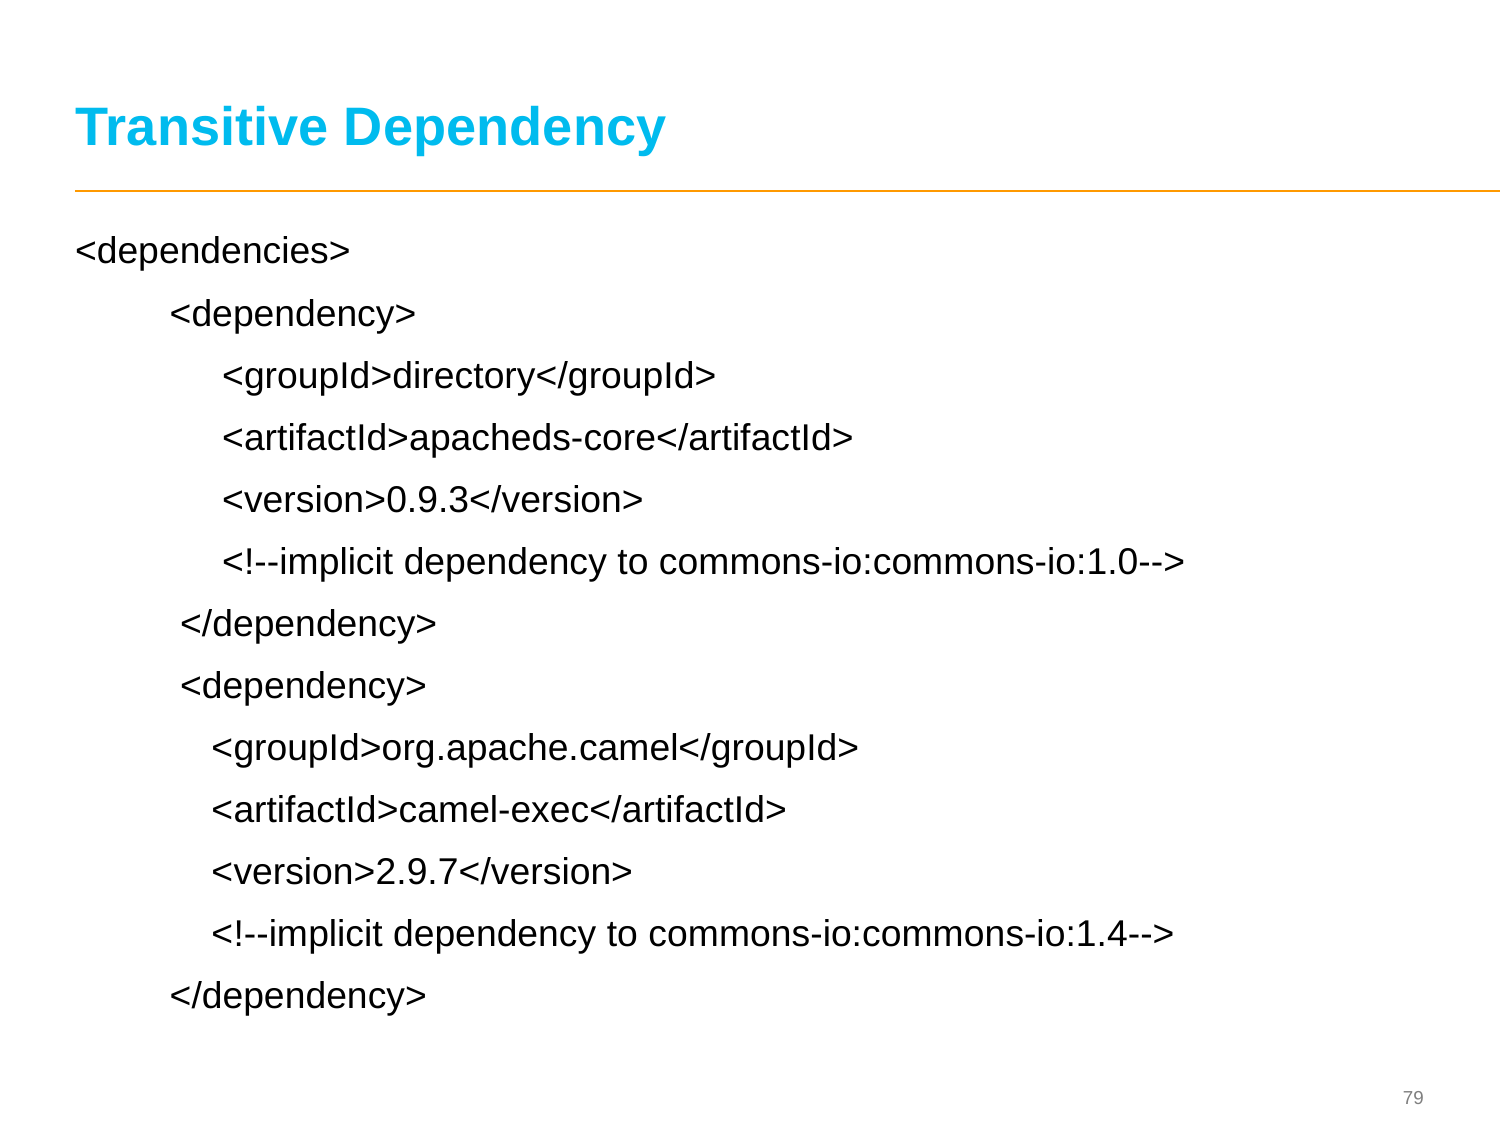

# Transitive Dependency
<dependencies>
         <dependency>
              <groupId>directory</groupId>
              <artifactId>apacheds-core</artifactId>
              <version>0.9.3</version>
              <!--implicit dependency to commons-io:commons-io:1.0-->
          </dependency>
          <dependency>
             <groupId>org.apache.camel</groupId>
             <artifactId>camel-exec</artifactId>
             <version>2.9.7</version>
             <!--implicit dependency to commons-io:commons-io:1.4-->
         </dependency>